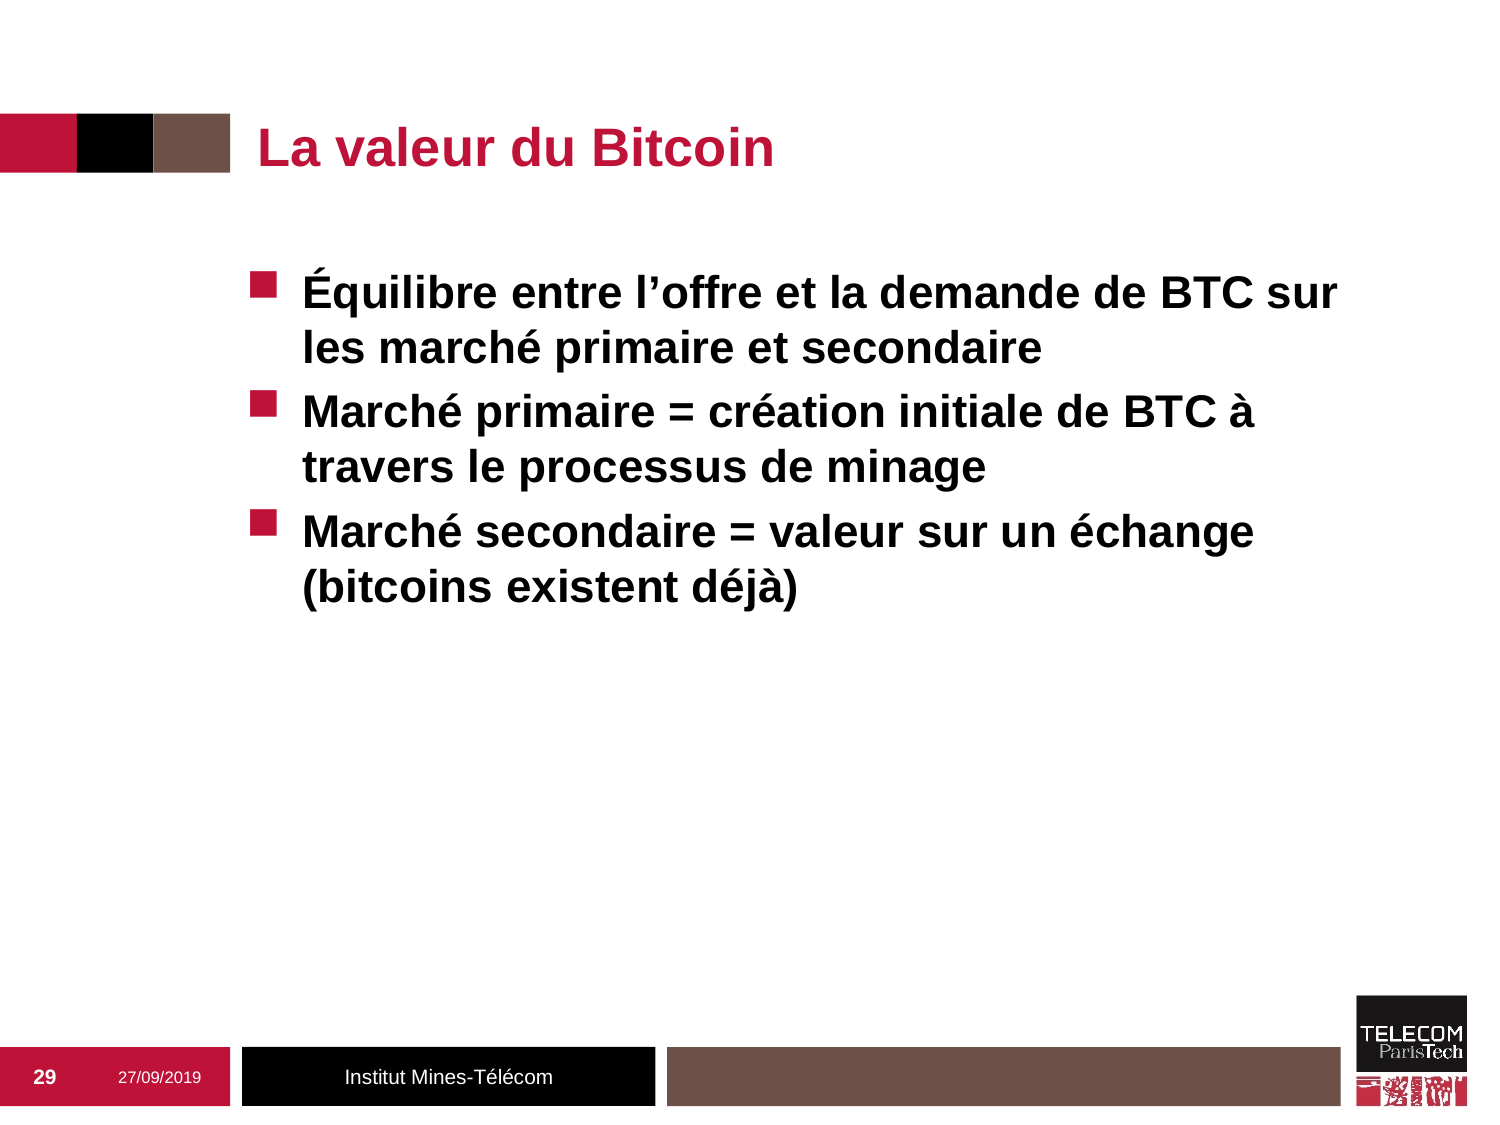

La valeur du Bitcoin
Équilibre entre l’offre et la demande de BTC sur les marché primaire et secondaire
Marché primaire = création initiale de BTC à travers le processus de minage
Marché secondaire = valeur sur un échange (bitcoins existent déjà)

29
27/09/2019